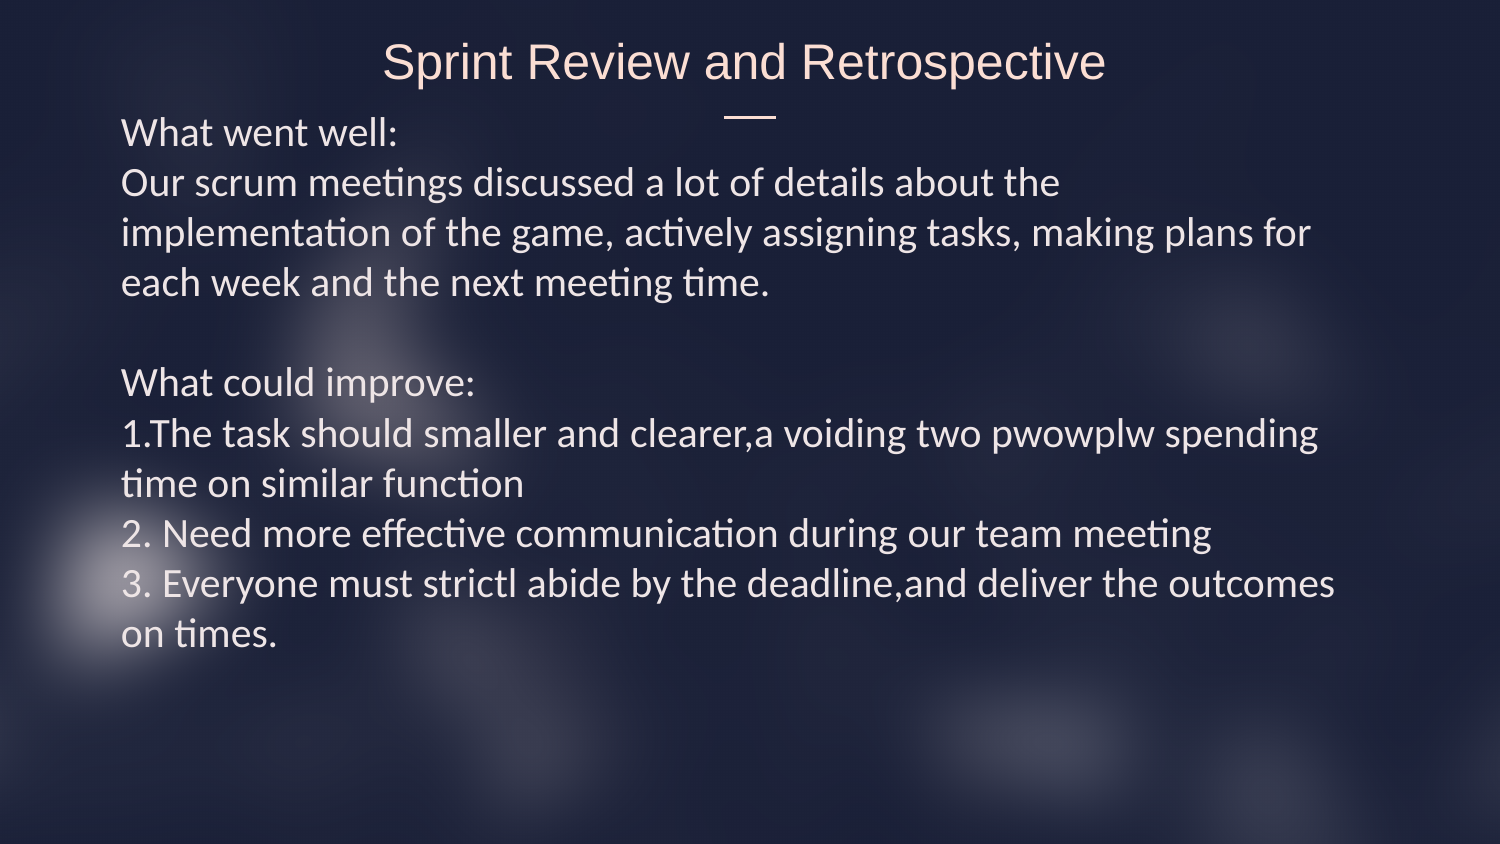

Sprint Review and Retrospective
What went well:
Our scrum meetings discussed a lot of details about the implementation of the game, actively assigning tasks, making plans for each week and the next meeting time.

What could improve:
1.The task should smaller and clearer,a voiding two pwowplw spending time on similar function
2. Need more effective communication during our team meeting
3. Everyone must strictl abide by the deadline,and deliver the outcomes on times.